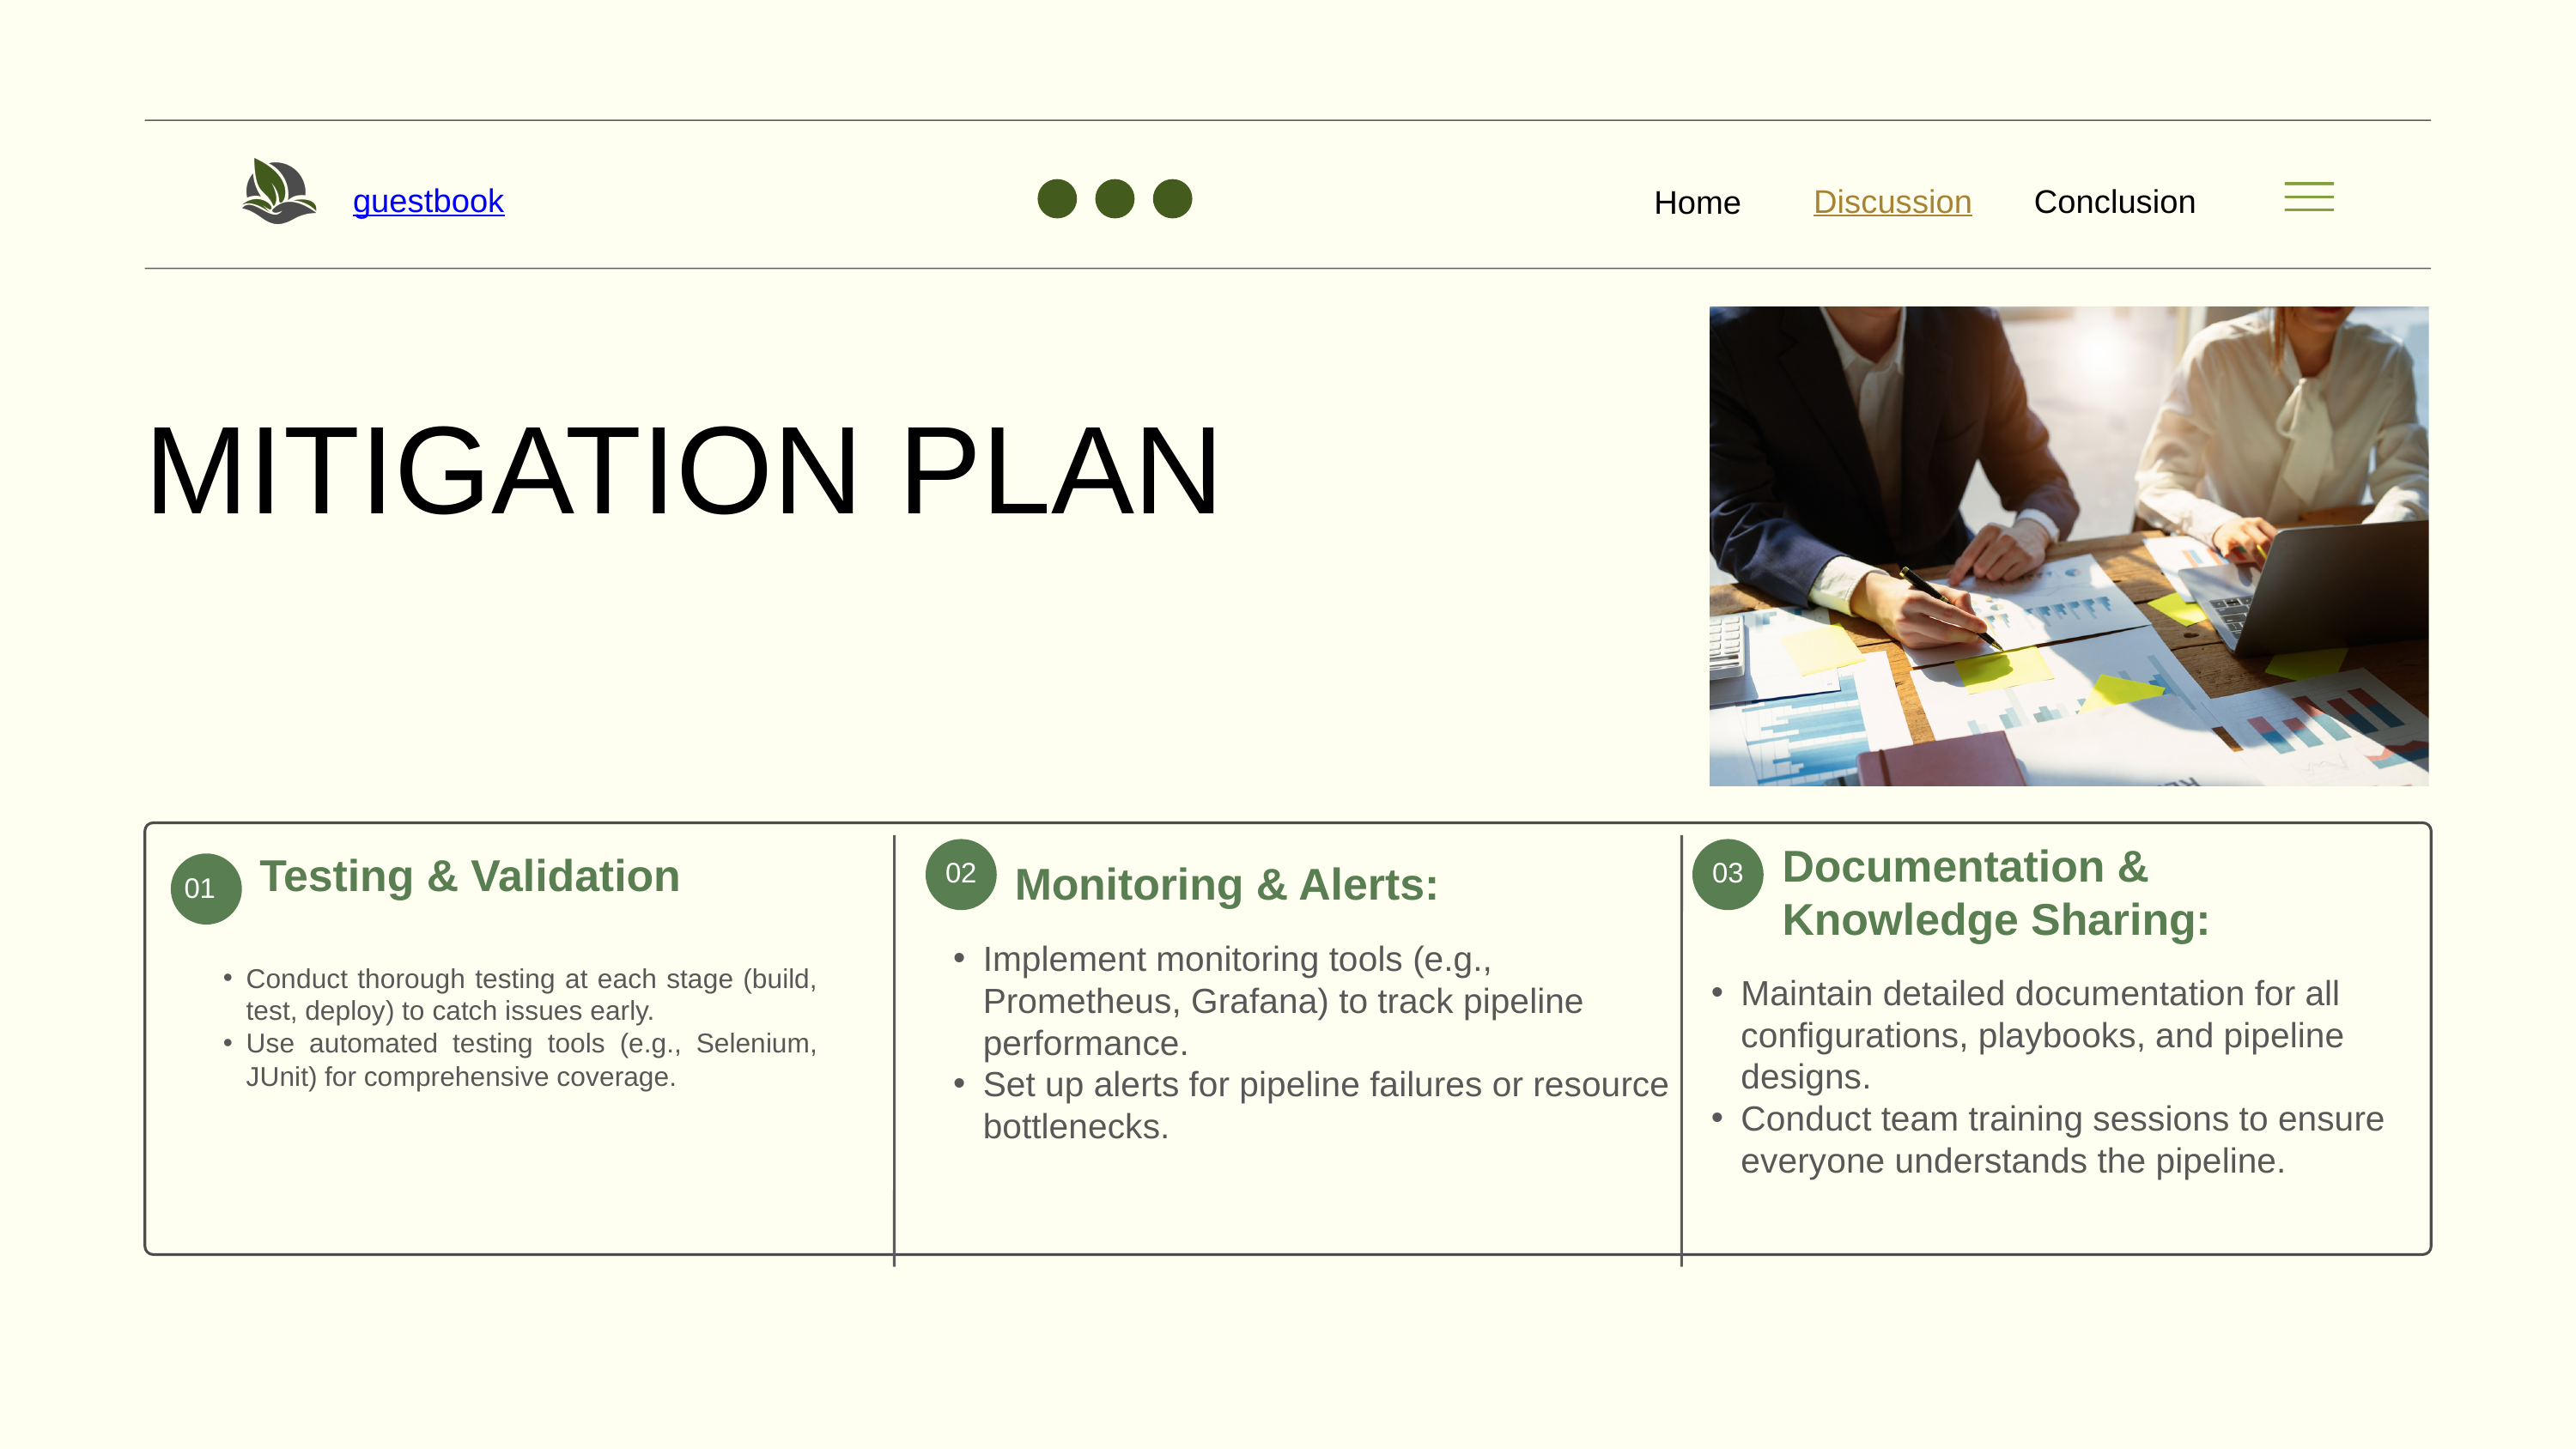

guestbook
Conclusion
Discussion
Home

MITIGATION PLAN

Documentation & Knowledge Sharing:

Testing & Validation

02
03
Monitoring & Alerts:

01
Implement monitoring tools (e.g., Prometheus, Grafana) to track pipeline performance.
Set up alerts for pipeline failures or resource bottlenecks.

Conduct thorough testing at each stage (build, test, deploy) to catch issues early.
Use automated testing tools (e.g., Selenium, JUnit) for comprehensive coverage.

Maintain detailed documentation for all configurations, playbooks, and pipeline designs.
Conduct team training sessions to ensure everyone understands the pipeline.